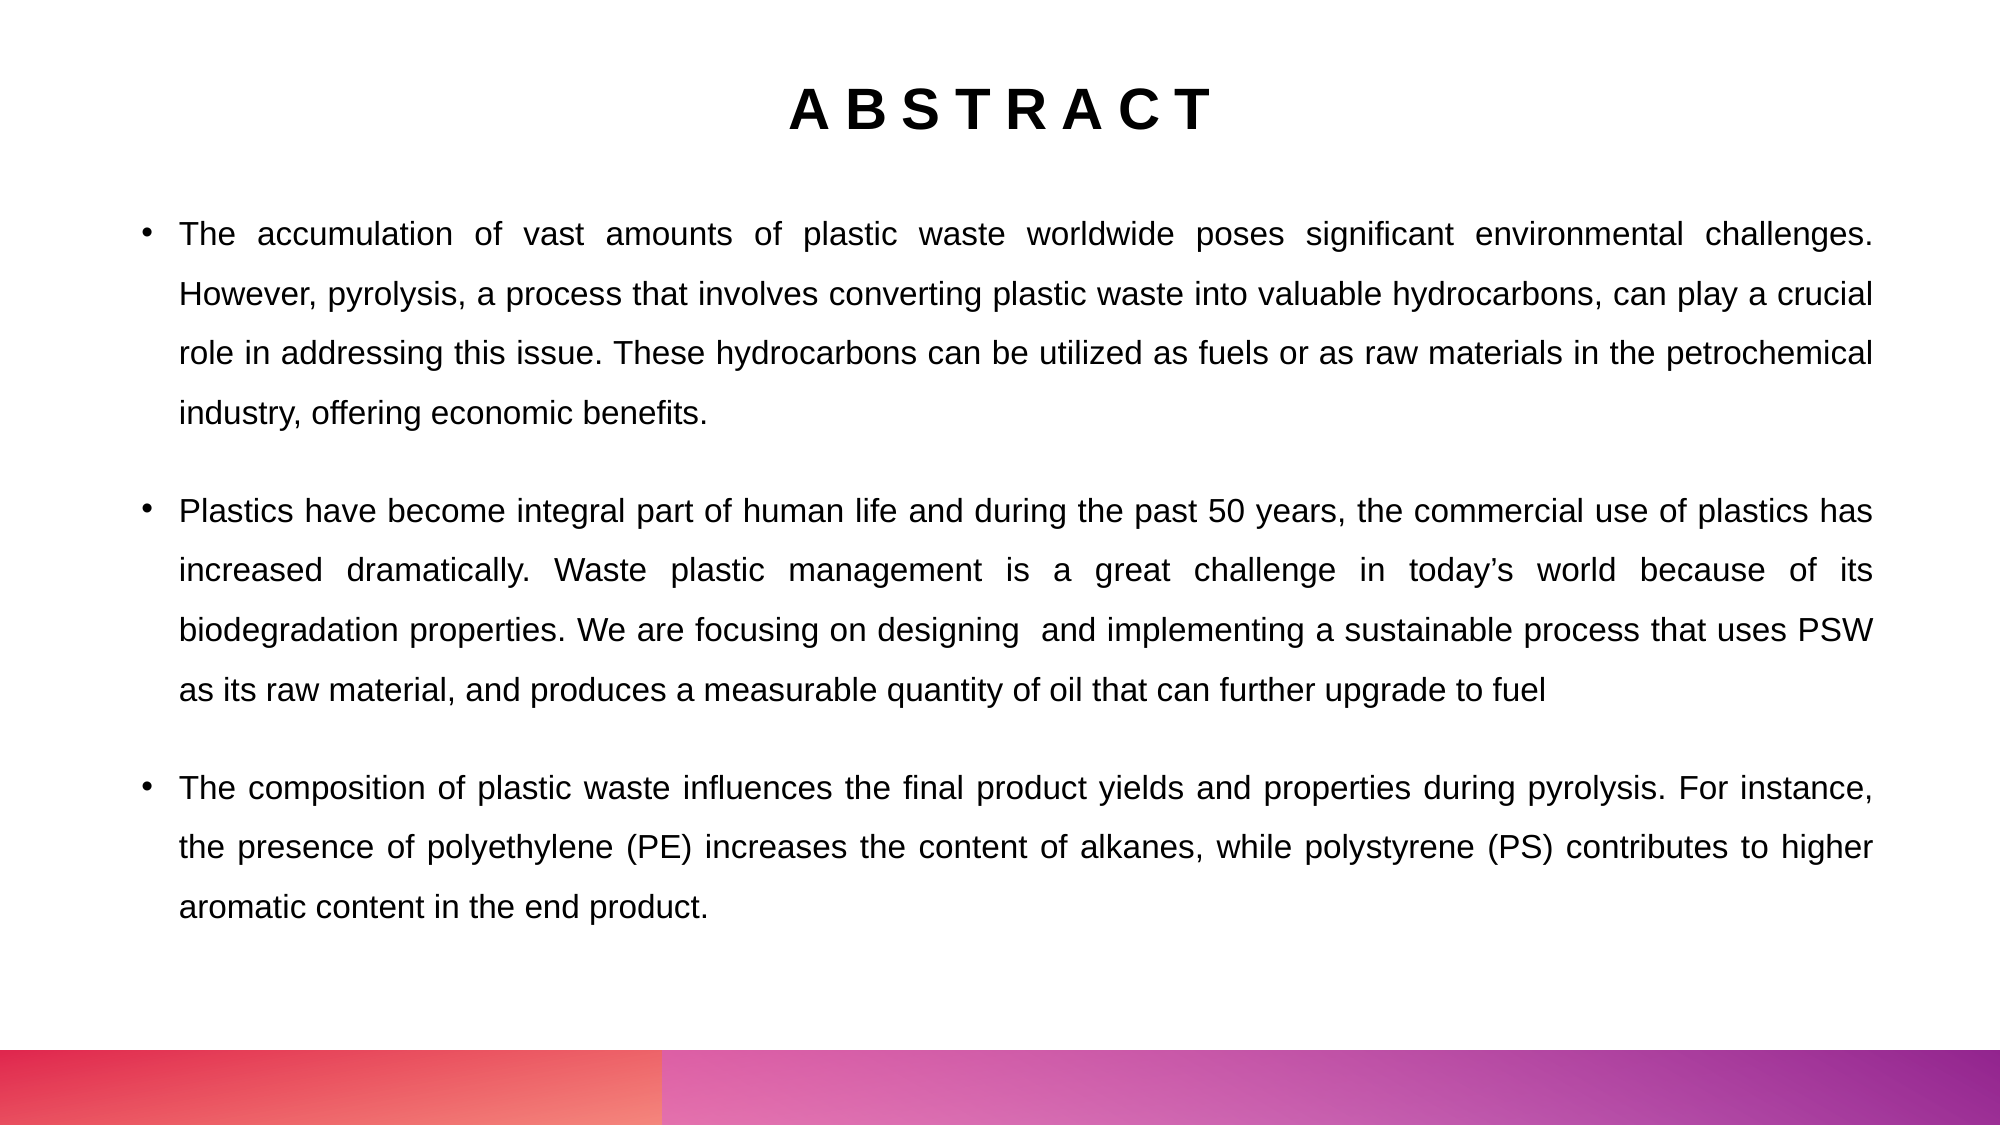

# ABSTRACT
The accumulation of vast amounts of plastic waste worldwide poses significant environmental challenges. However, pyrolysis, a process that involves converting plastic waste into valuable hydrocarbons, can play a crucial role in addressing this issue. These hydrocarbons can be utilized as fuels or as raw materials in the petrochemical industry, offering economic benefits.
Plastics have become integral part of human life and during the past 50 years, the commercial use of plastics has increased dramatically. Waste plastic management is a great challenge in today’s world because of its biodegradation properties. We are focusing on designing  and implementing a sustainable process that uses PSW as its raw material, and produces a measurable quantity of oil that can further upgrade to fuel
The composition of plastic waste influences the final product yields and properties during pyrolysis. For instance, the presence of polyethylene (PE) increases the content of alkanes, while polystyrene (PS) contributes to higher aromatic content in the end product.